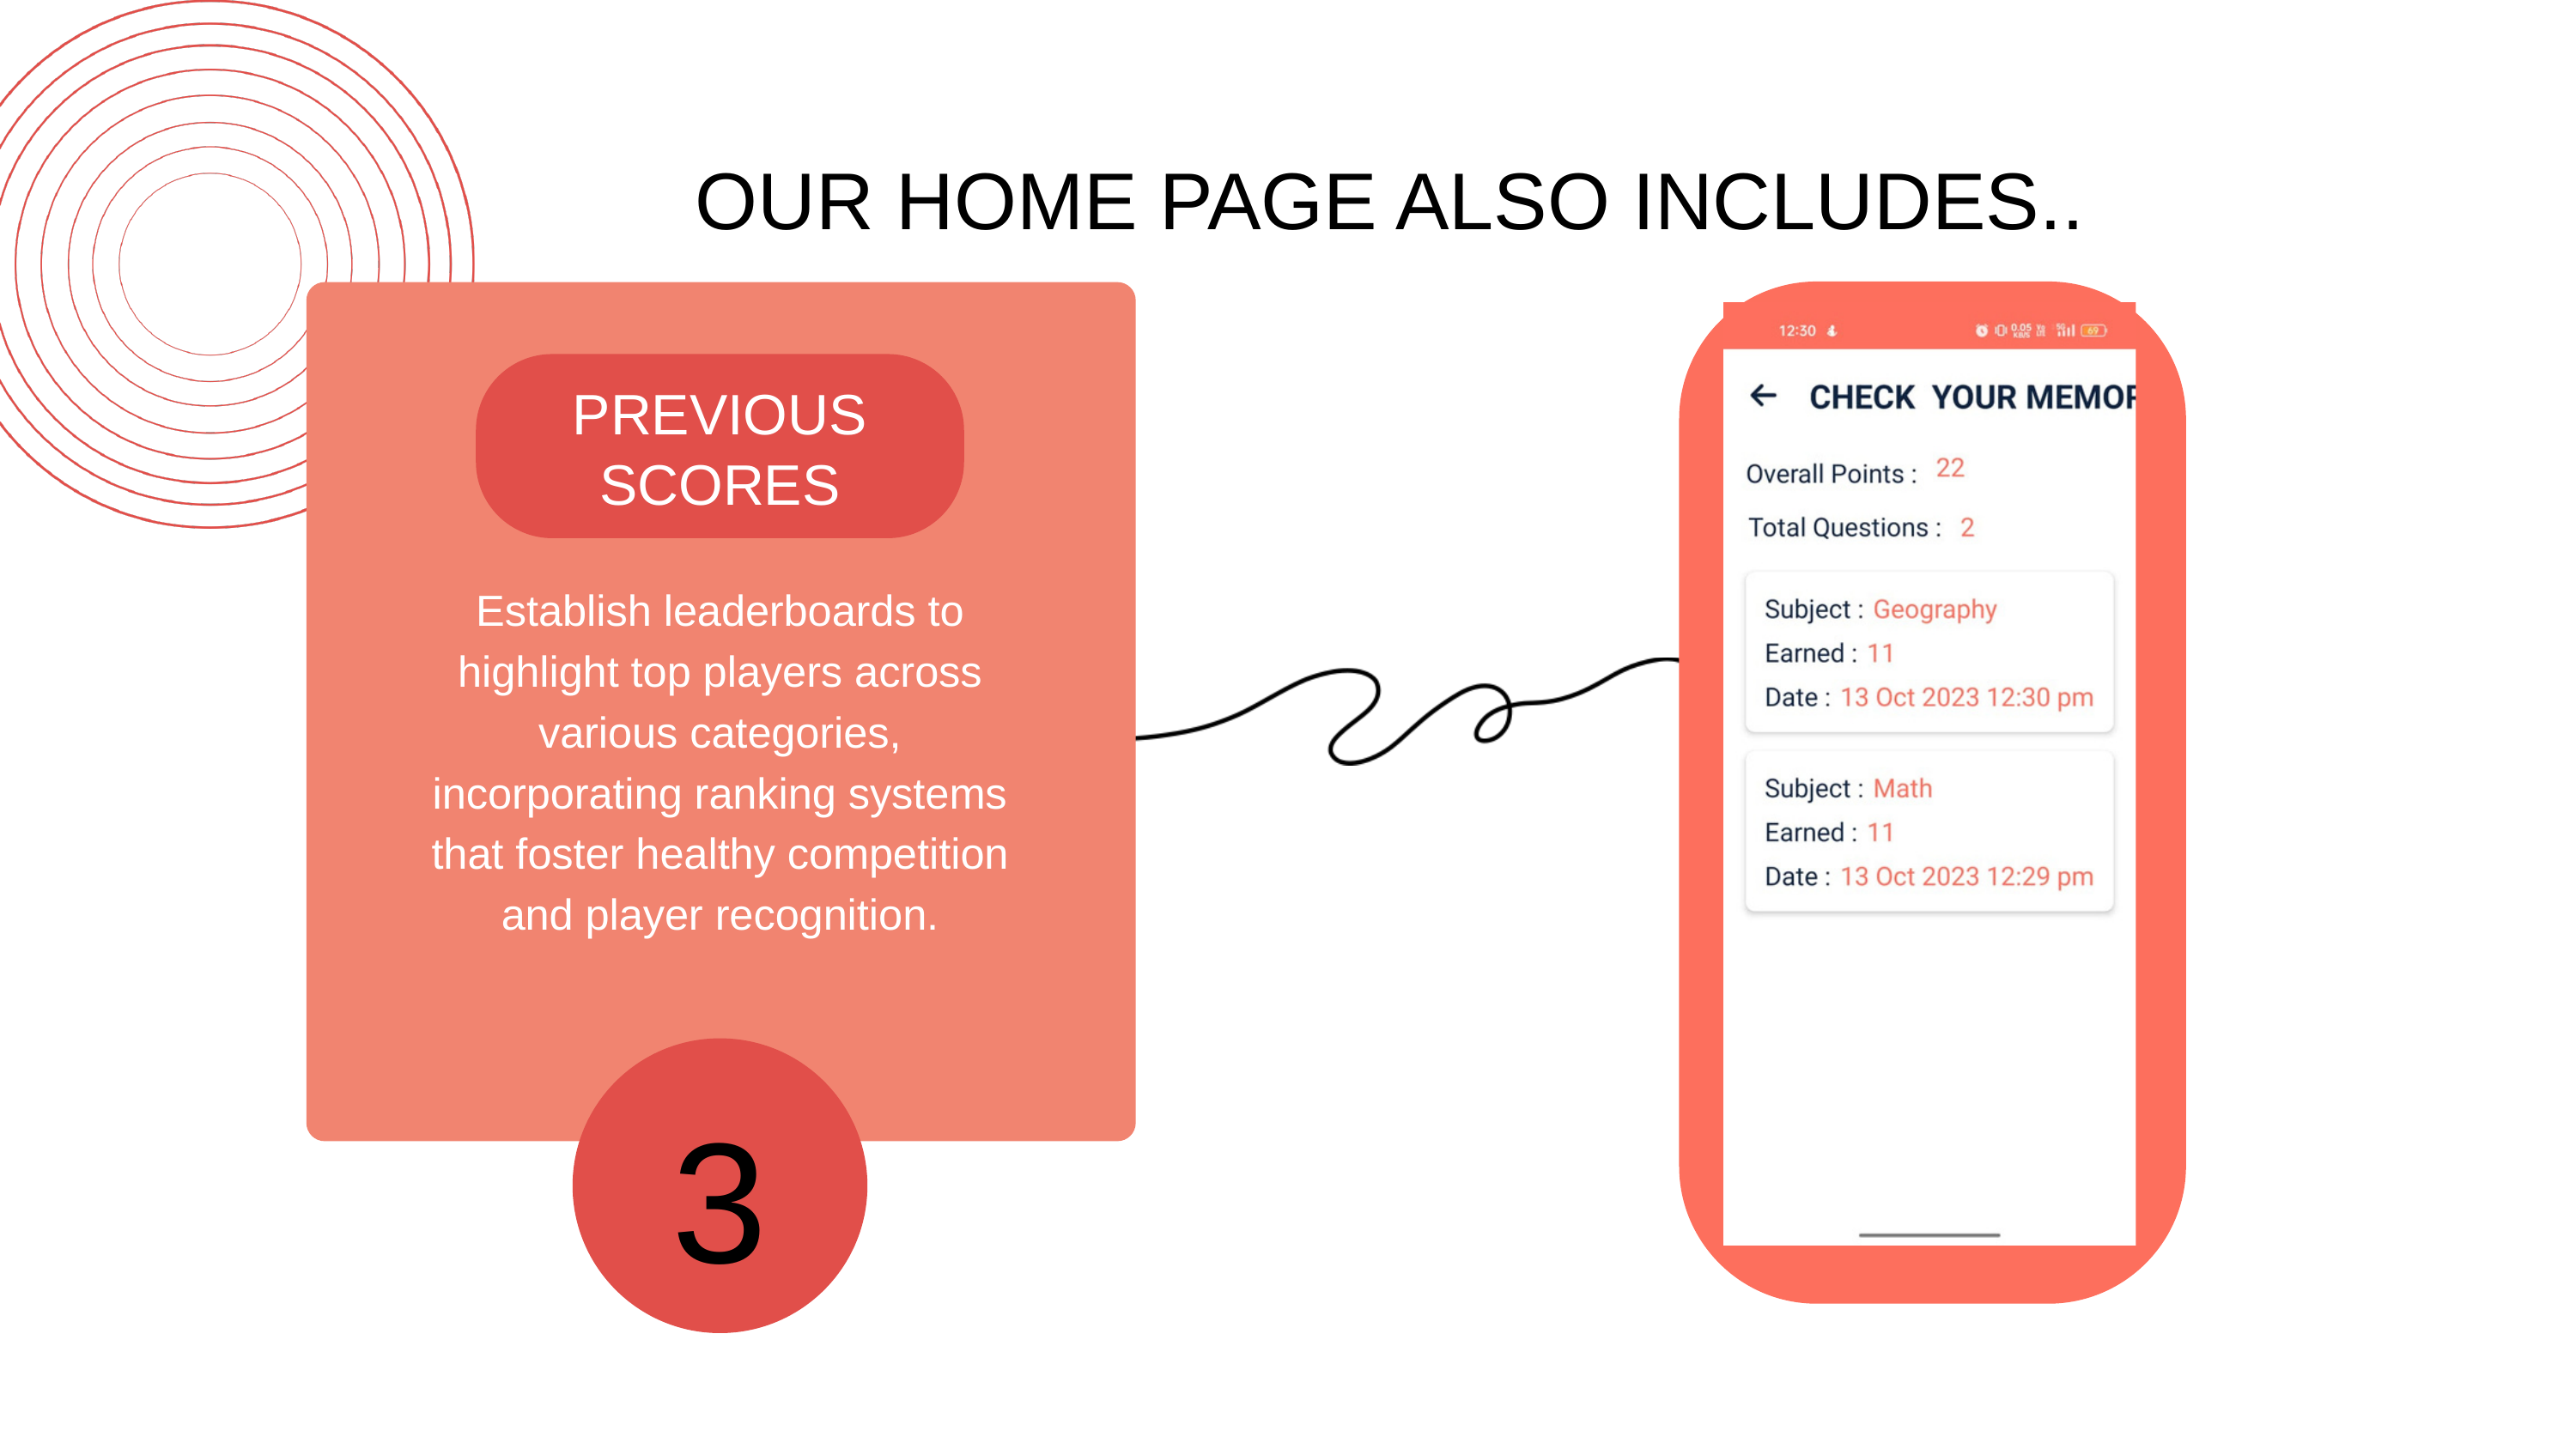

OUR HOME PAGE ALSO INCLUDES..

PREVIOUS SCORES
Establish leaderboards to highlight top players across various categories, incorporating ranking systems that foster healthy competition and player recognition.

3